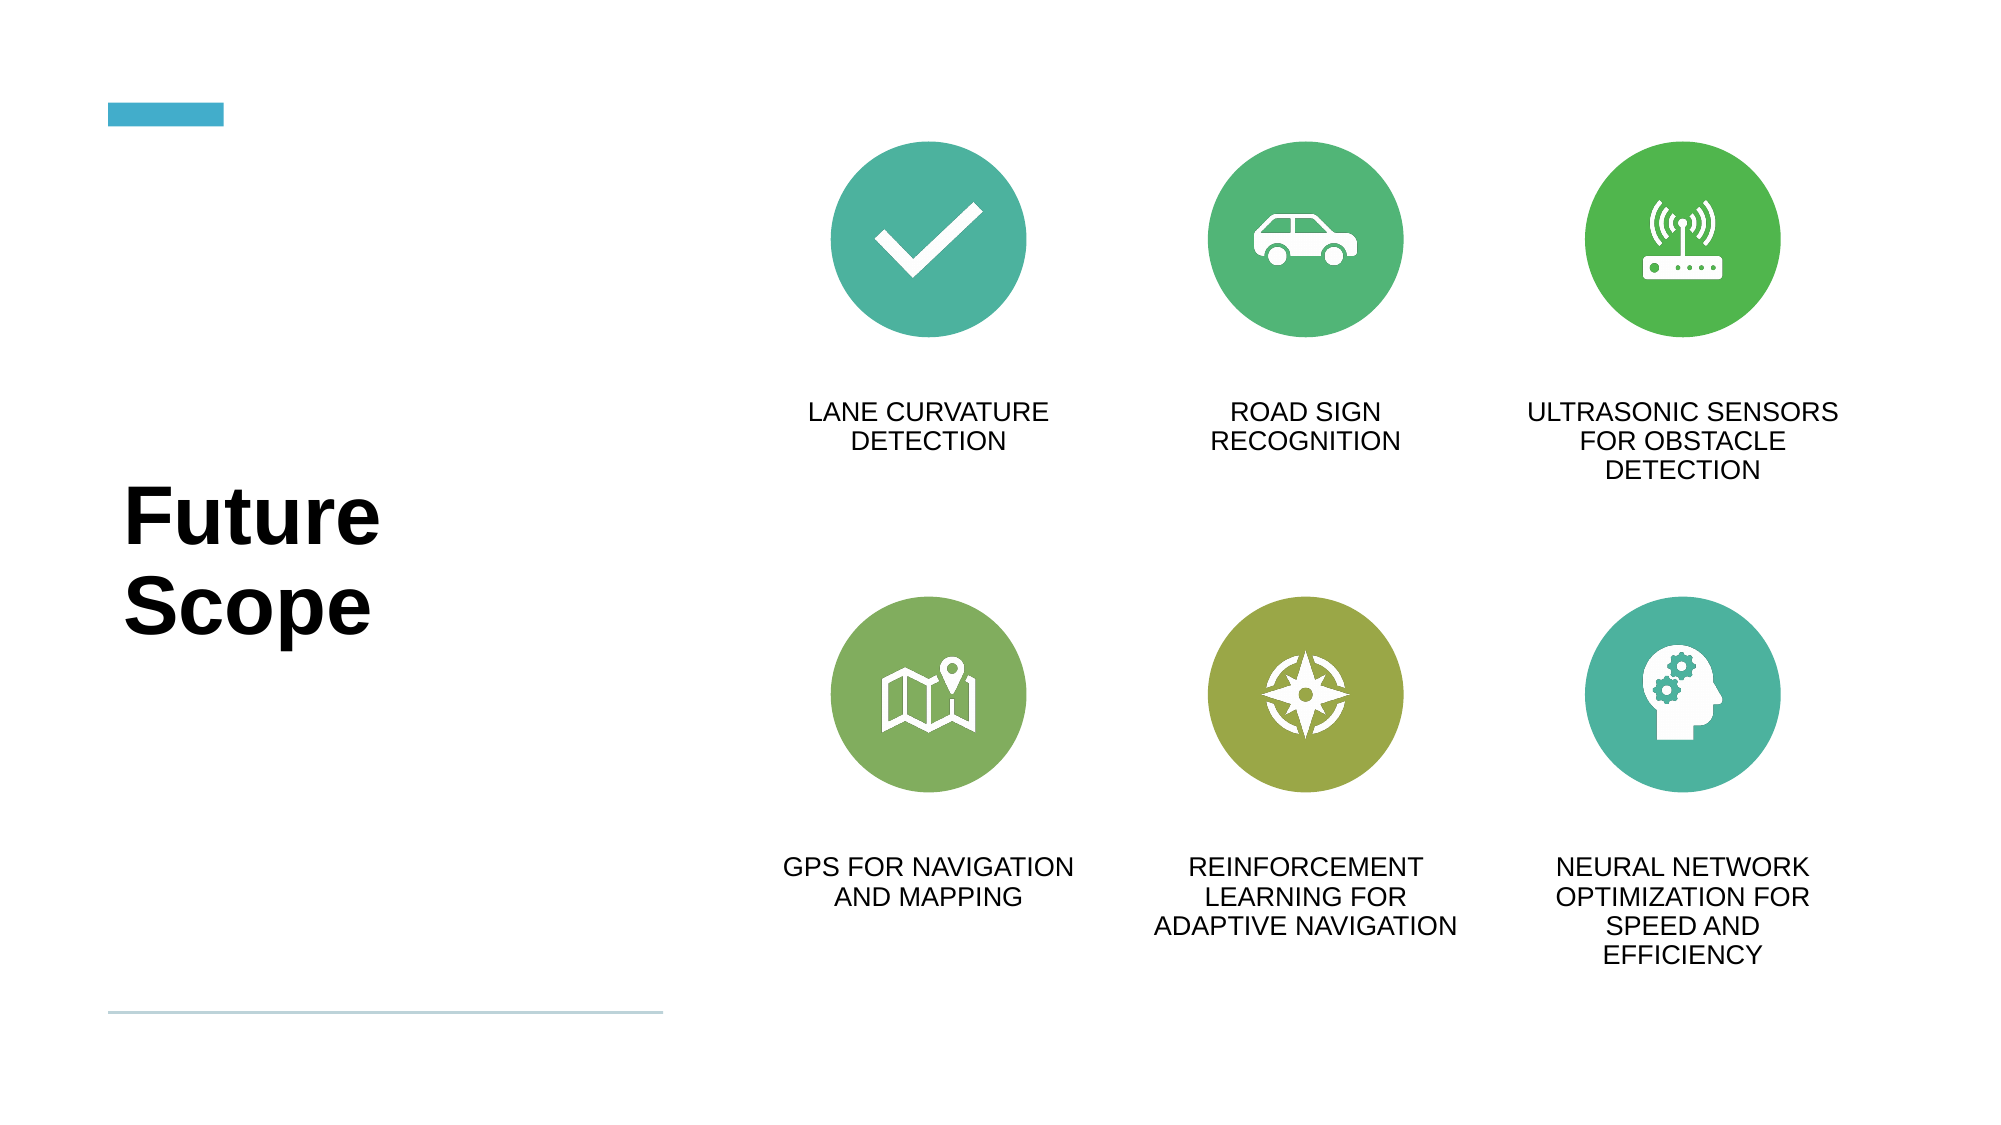

Lane curvature detection
Road sign recognition
Ultrasonic sensors for obstacle detection
GPS for navigation and mapping
Reinforcement learning for adaptive navigation
Neural network optimization for speed and efficiency
# Future Scope